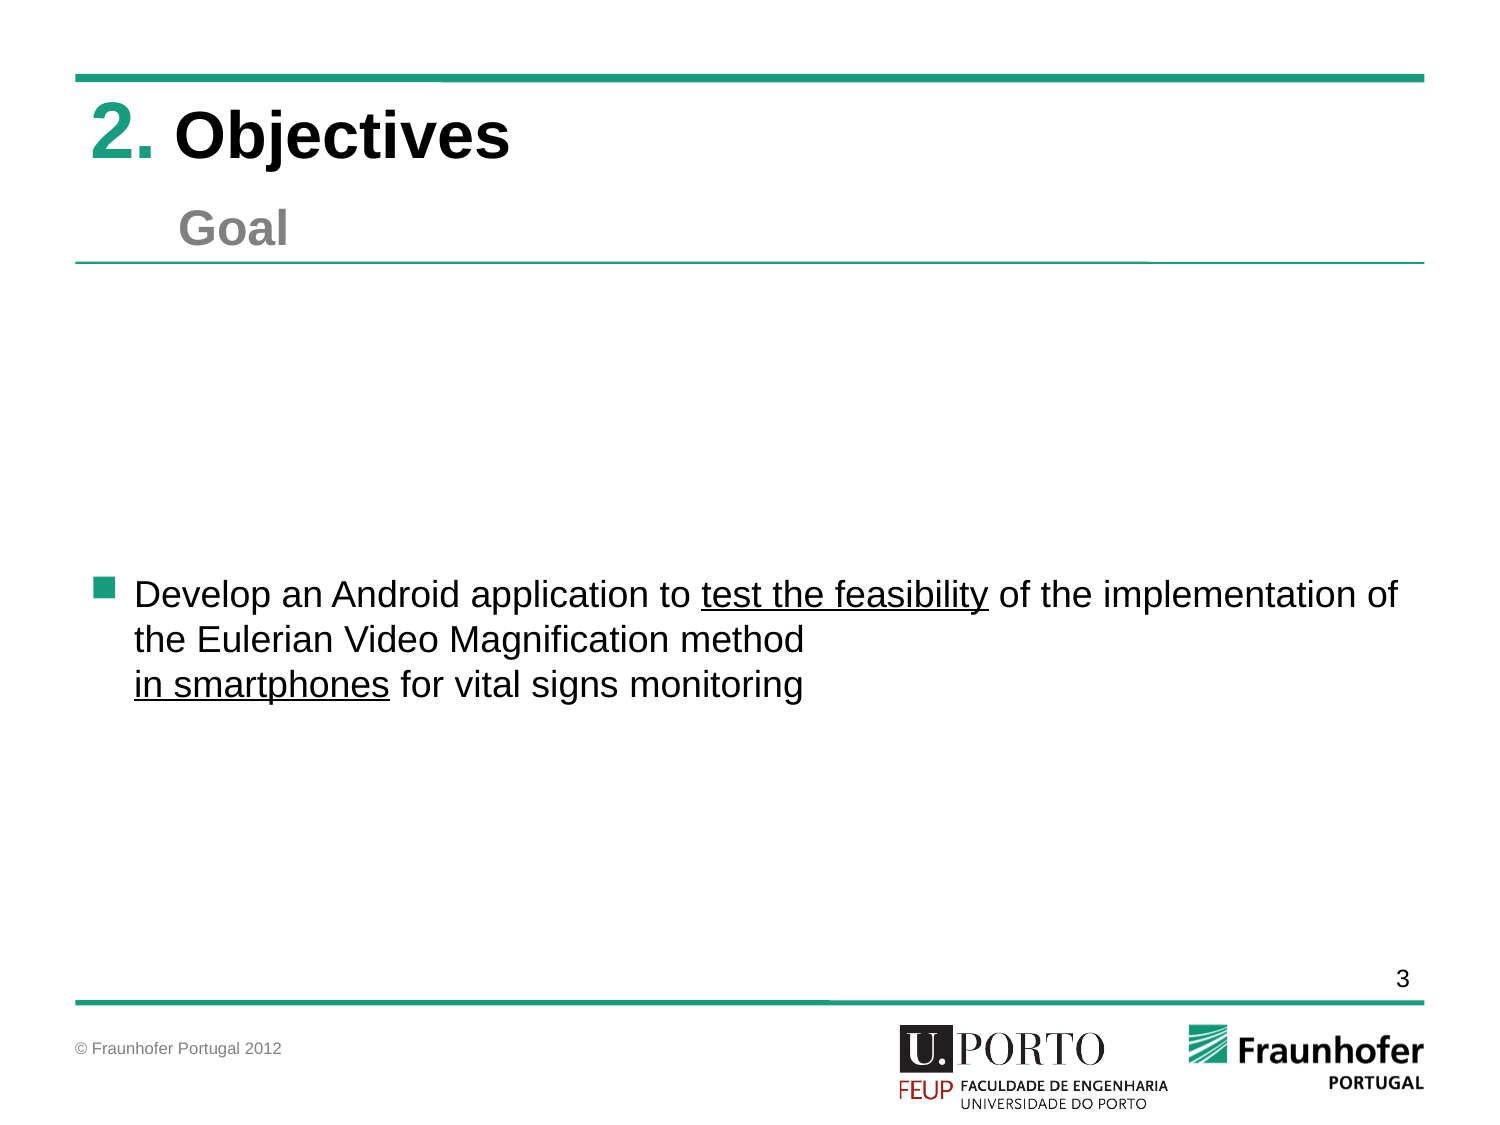

# Objectives
Goal
Develop an Android application to test the feasibility of the implementation of the Eulerian Video Magnification method
in smartphones for vital signs monitoring